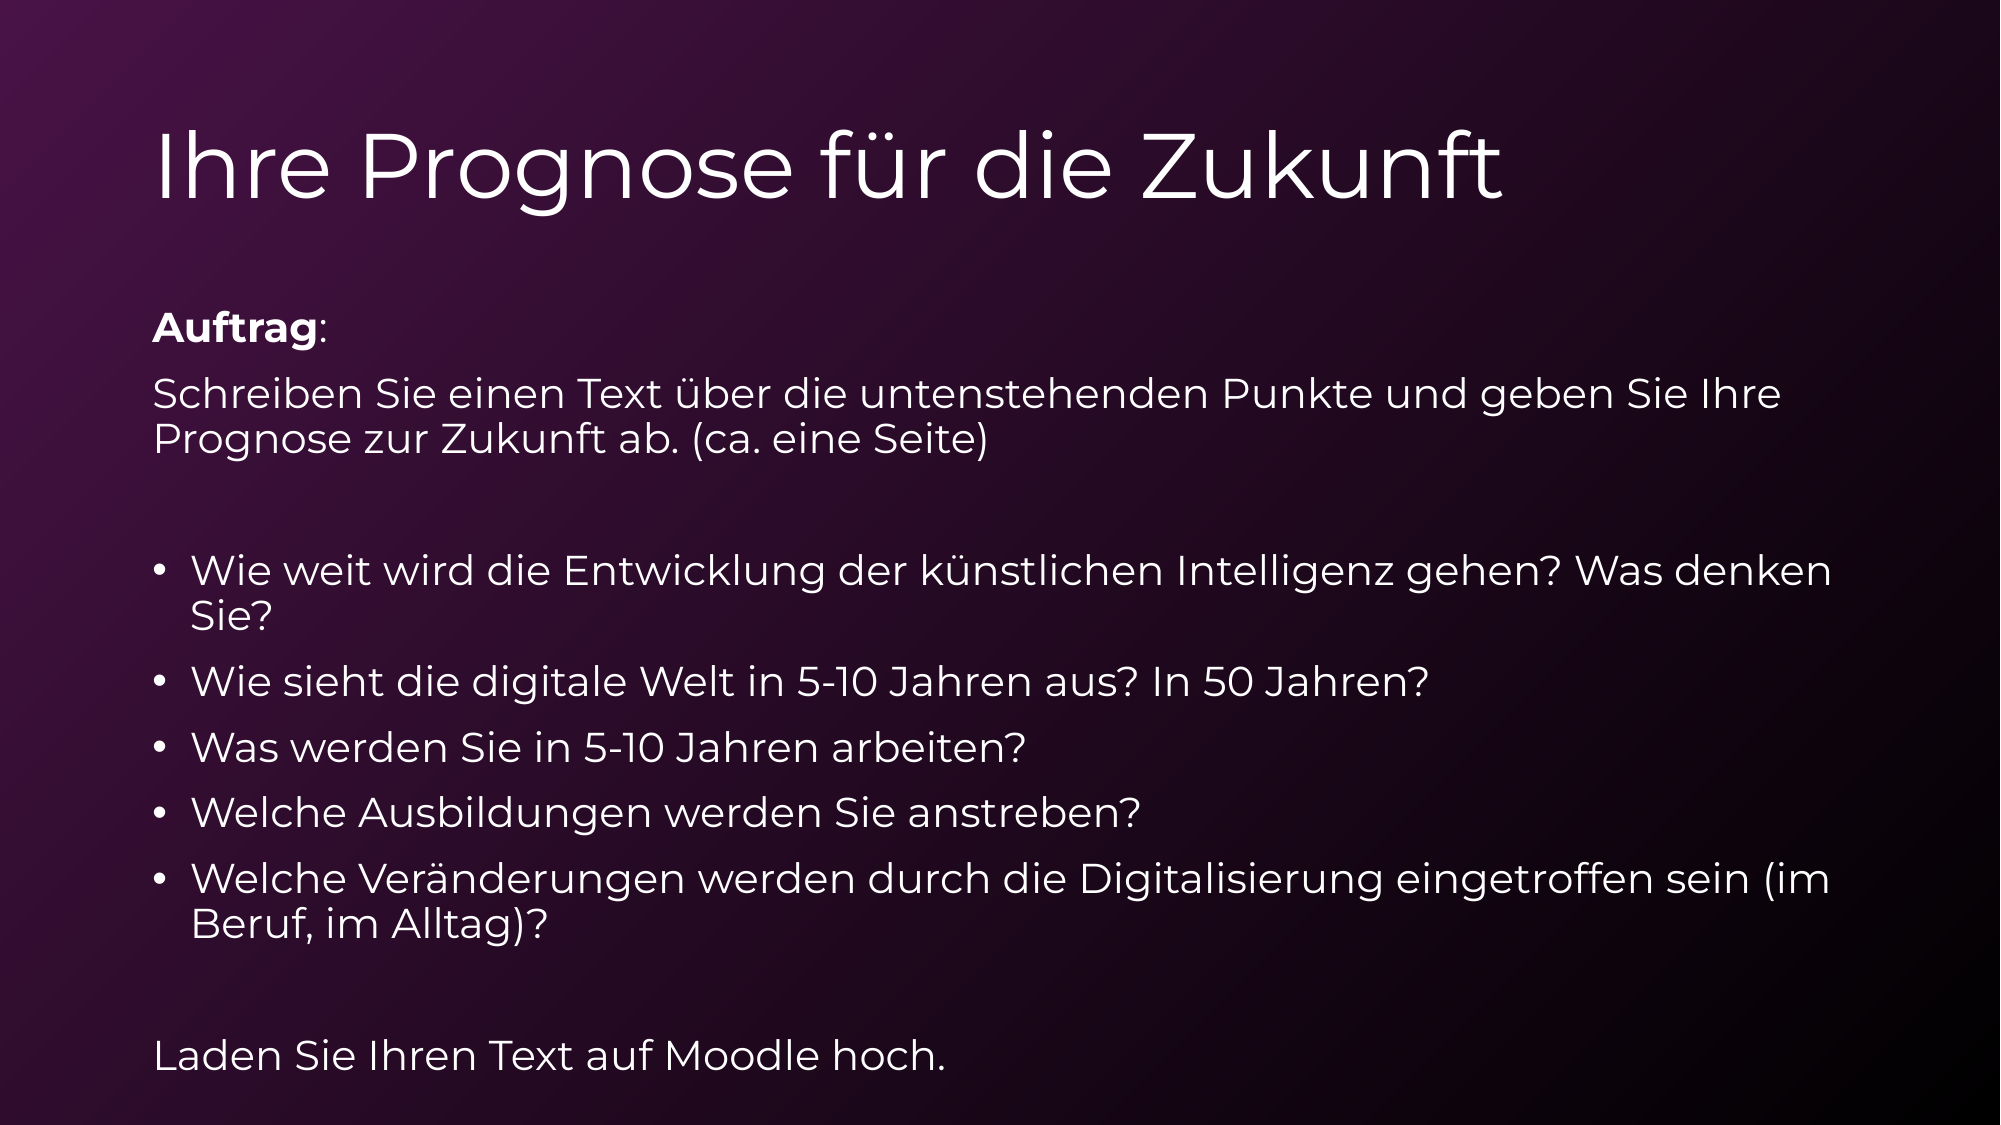

# Ihre Prognose für die Zukunft
Auftrag:
Schreiben Sie einen Text über die untenstehenden Punkte und geben Sie Ihre Prognose zur Zukunft ab. (ca. eine Seite)

Wie weit wird die Entwicklung der künstlichen Intelligenz gehen? Was denken Sie?
Wie sieht die digitale Welt in 5-10 Jahren aus? In 50 Jahren?
Was werden Sie in 5-10 Jahren arbeiten?
Welche Ausbildungen werden Sie anstreben?
Welche Veränderungen werden durch die Digitalisierung eingetroffen sein (im Beruf, im Alltag)?

Laden Sie Ihren Text auf Moodle hoch.